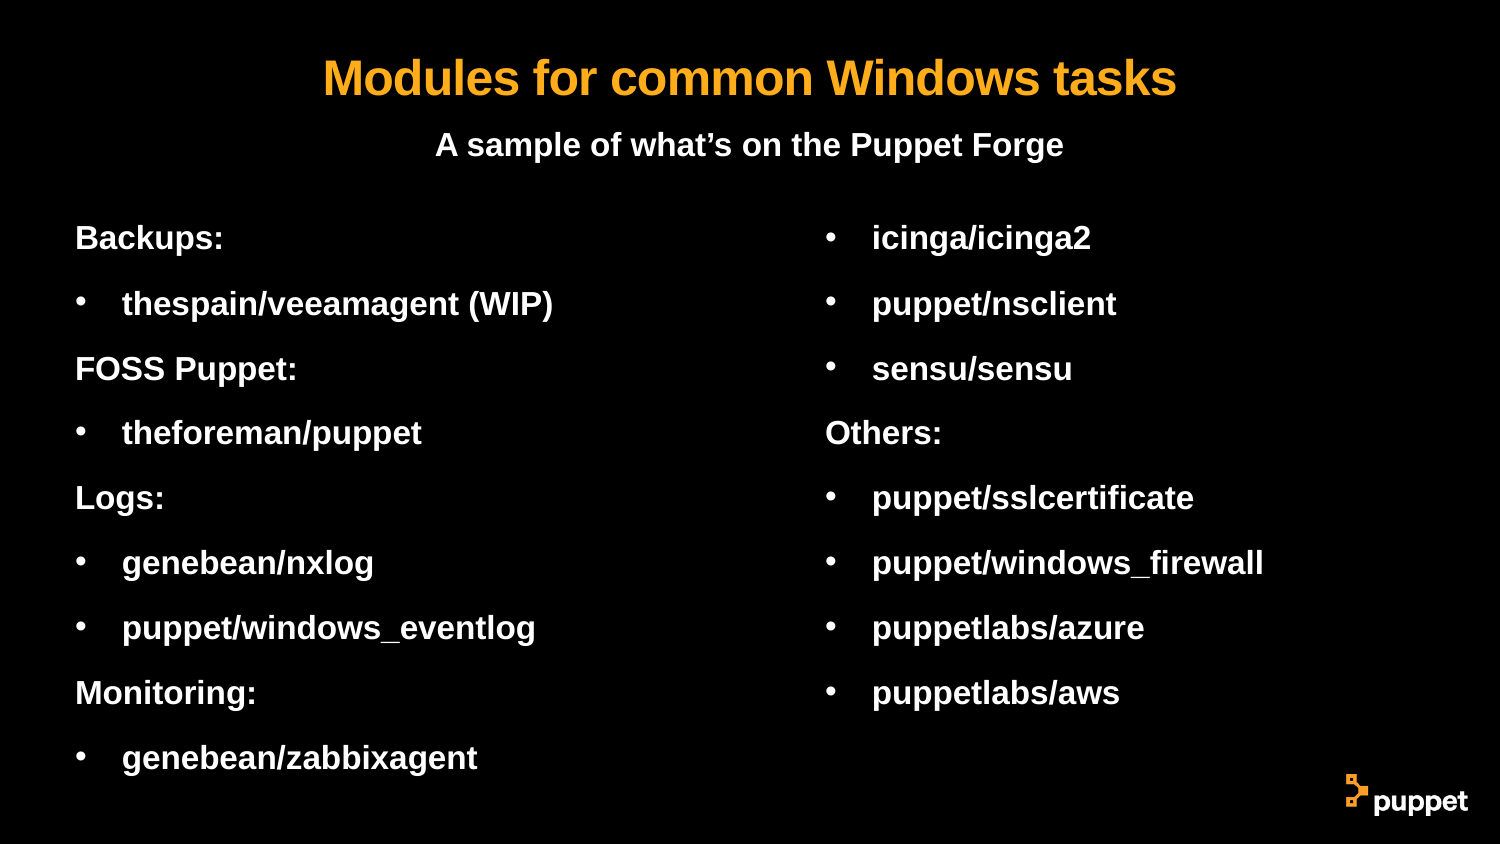

# Modules for common Windows tasks
A sample of what’s on the Puppet Forge
Backups:
thespain/veeamagent (WIP)
FOSS Puppet:
theforeman/puppet
Logs:
genebean/nxlog
puppet/windows_eventlog
Monitoring:
genebean/zabbixagent

icinga/icinga2
puppet/nsclient
sensu/sensu
Others:
puppet/sslcertificate
puppet/windows_firewall
puppetlabs/azure
puppetlabs/aws